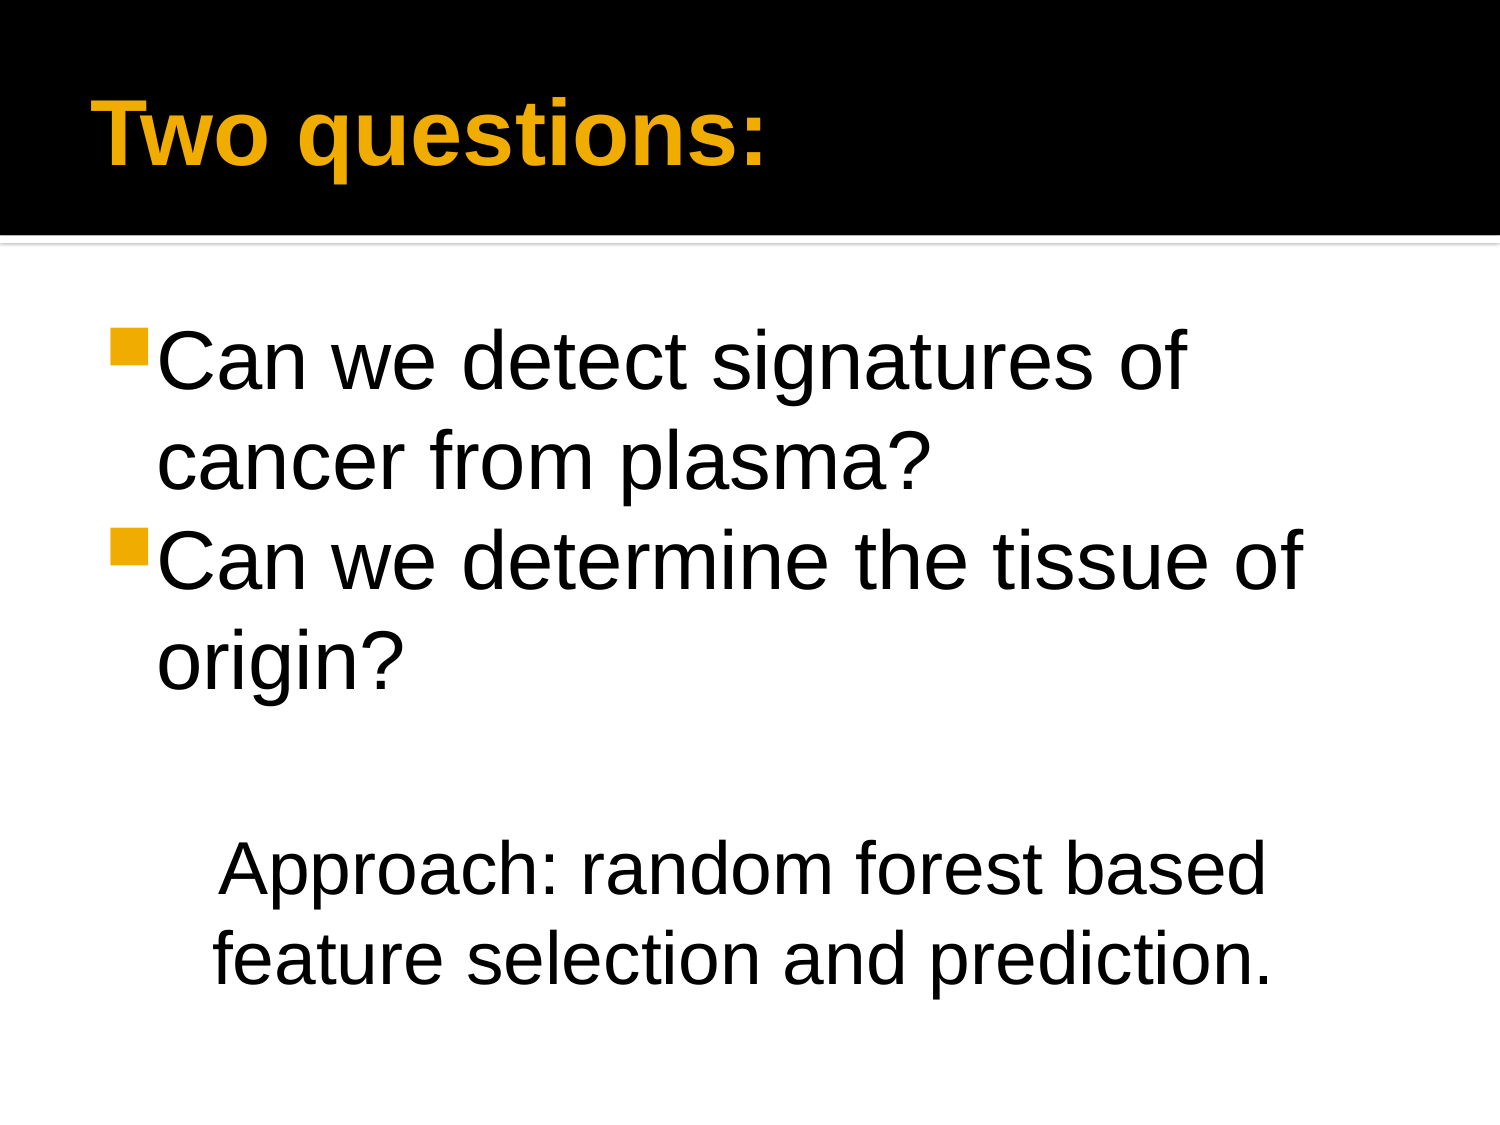

# Two questions:
Can we detect signatures of cancer from plasma?
Can we determine the tissue of origin?
Approach: random forest based feature selection and prediction.